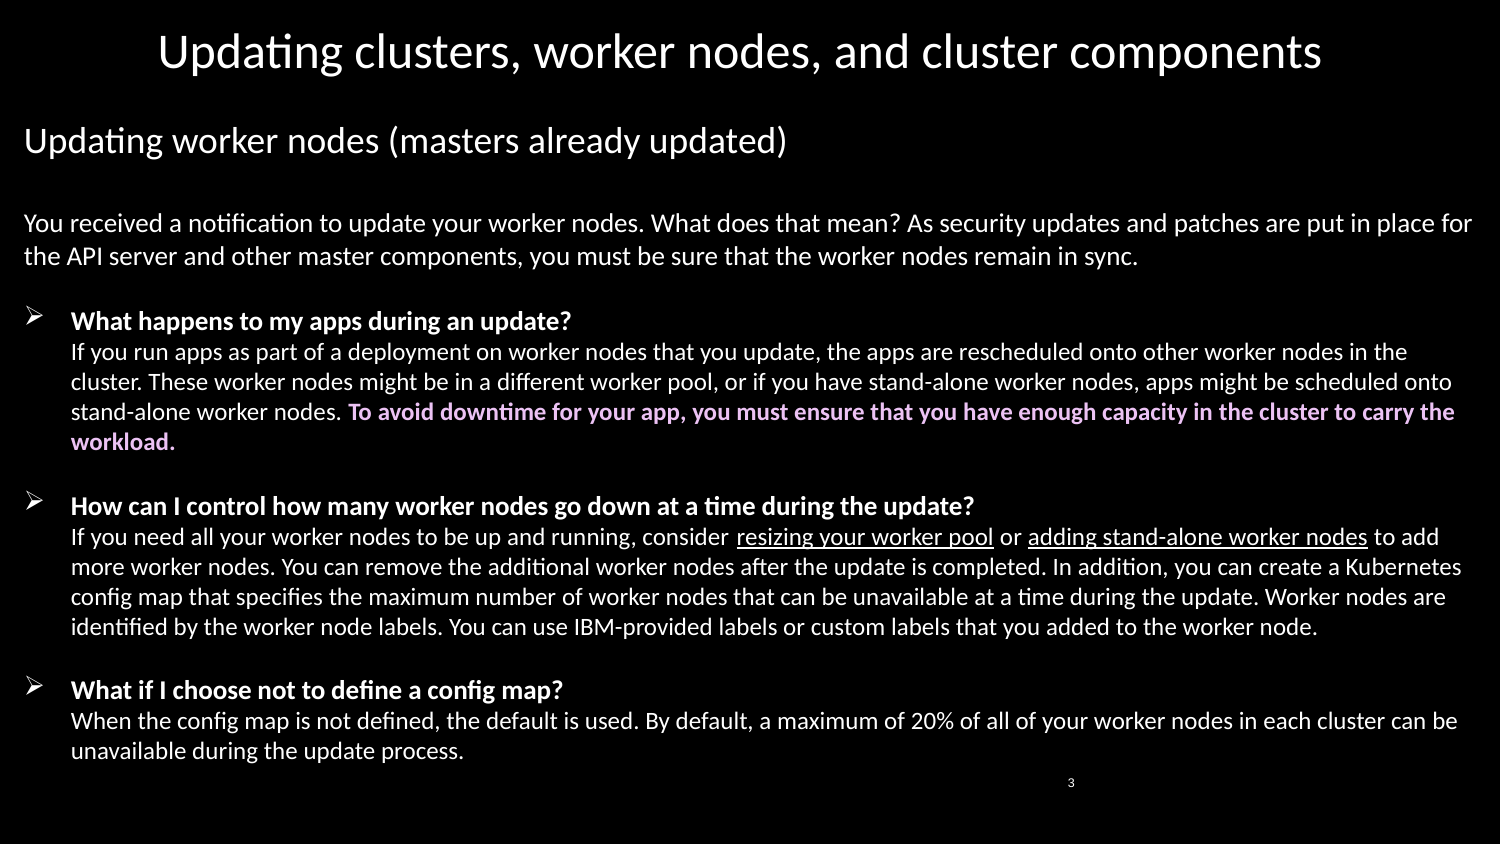

Updating clusters, worker nodes, and cluster components

Updating worker nodes (masters already updated)

You received a notification to update your worker nodes. What does that mean? As security updates and patches are put in place for the API server and other master components, you must be sure that the worker nodes remain in sync.

What happens to my apps during an update?
If you run apps as part of a deployment on worker nodes that you update, the apps are rescheduled onto other worker nodes in the cluster. These worker nodes might be in a different worker pool, or if you have stand-alone worker nodes, apps might be scheduled onto stand-alone worker nodes. To avoid downtime for your app, you must ensure that you have enough capacity in the cluster to carry the workload.

How can I control how many worker nodes go down at a time during the update?
If you need all your worker nodes to be up and running, consider resizing your worker pool or adding stand-alone worker nodes to add more worker nodes. You can remove the additional worker nodes after the update is completed. In addition, you can create a Kubernetes config map that specifies the maximum number of worker nodes that can be unavailable at a time during the update. Worker nodes are identified by the worker node labels. You can use IBM-provided labels or custom labels that you added to the worker node.

What if I choose not to define a config map?
When the config map is not defined, the default is used. By default, a maximum of 20% of all of your worker nodes in each cluster can be unavailable during the update process.

3